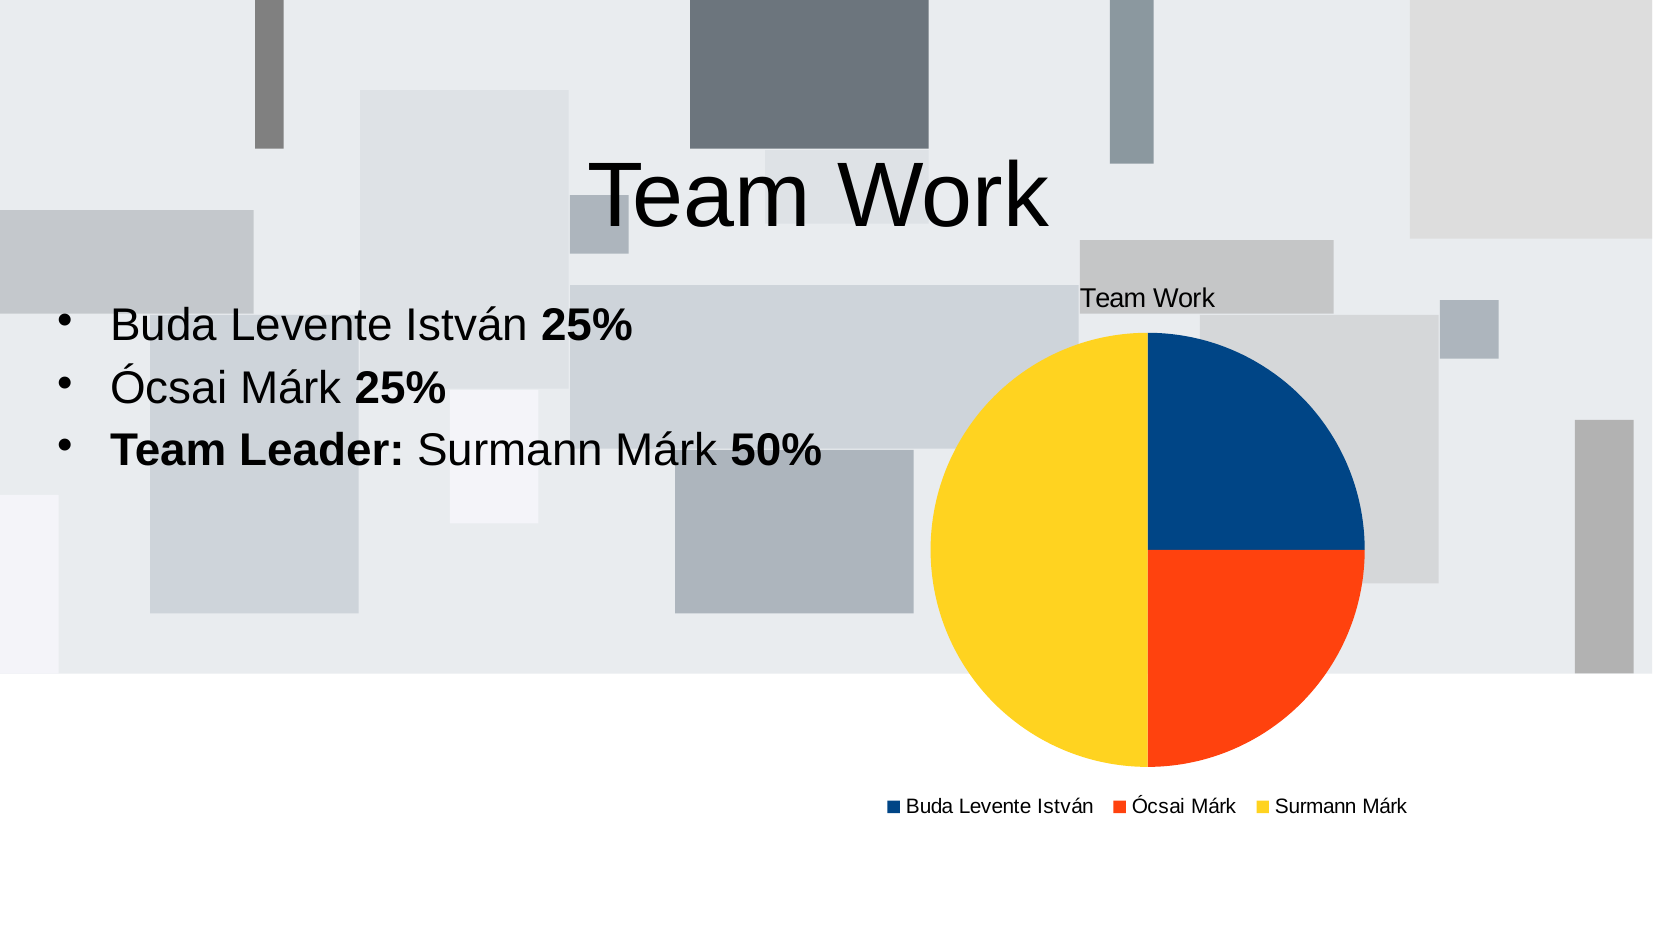

# Team Work

### Chart: Team Work

| Category | Column B |
|---|---|
| Buda Levente István  | 0.25 |
| Ócsai Márk  | 0.25 |
| Surmann Márk | 0.5 |
Buda Levente István 25%
Ócsai Márk 25%
Team Leader: Surmann Márk 50%